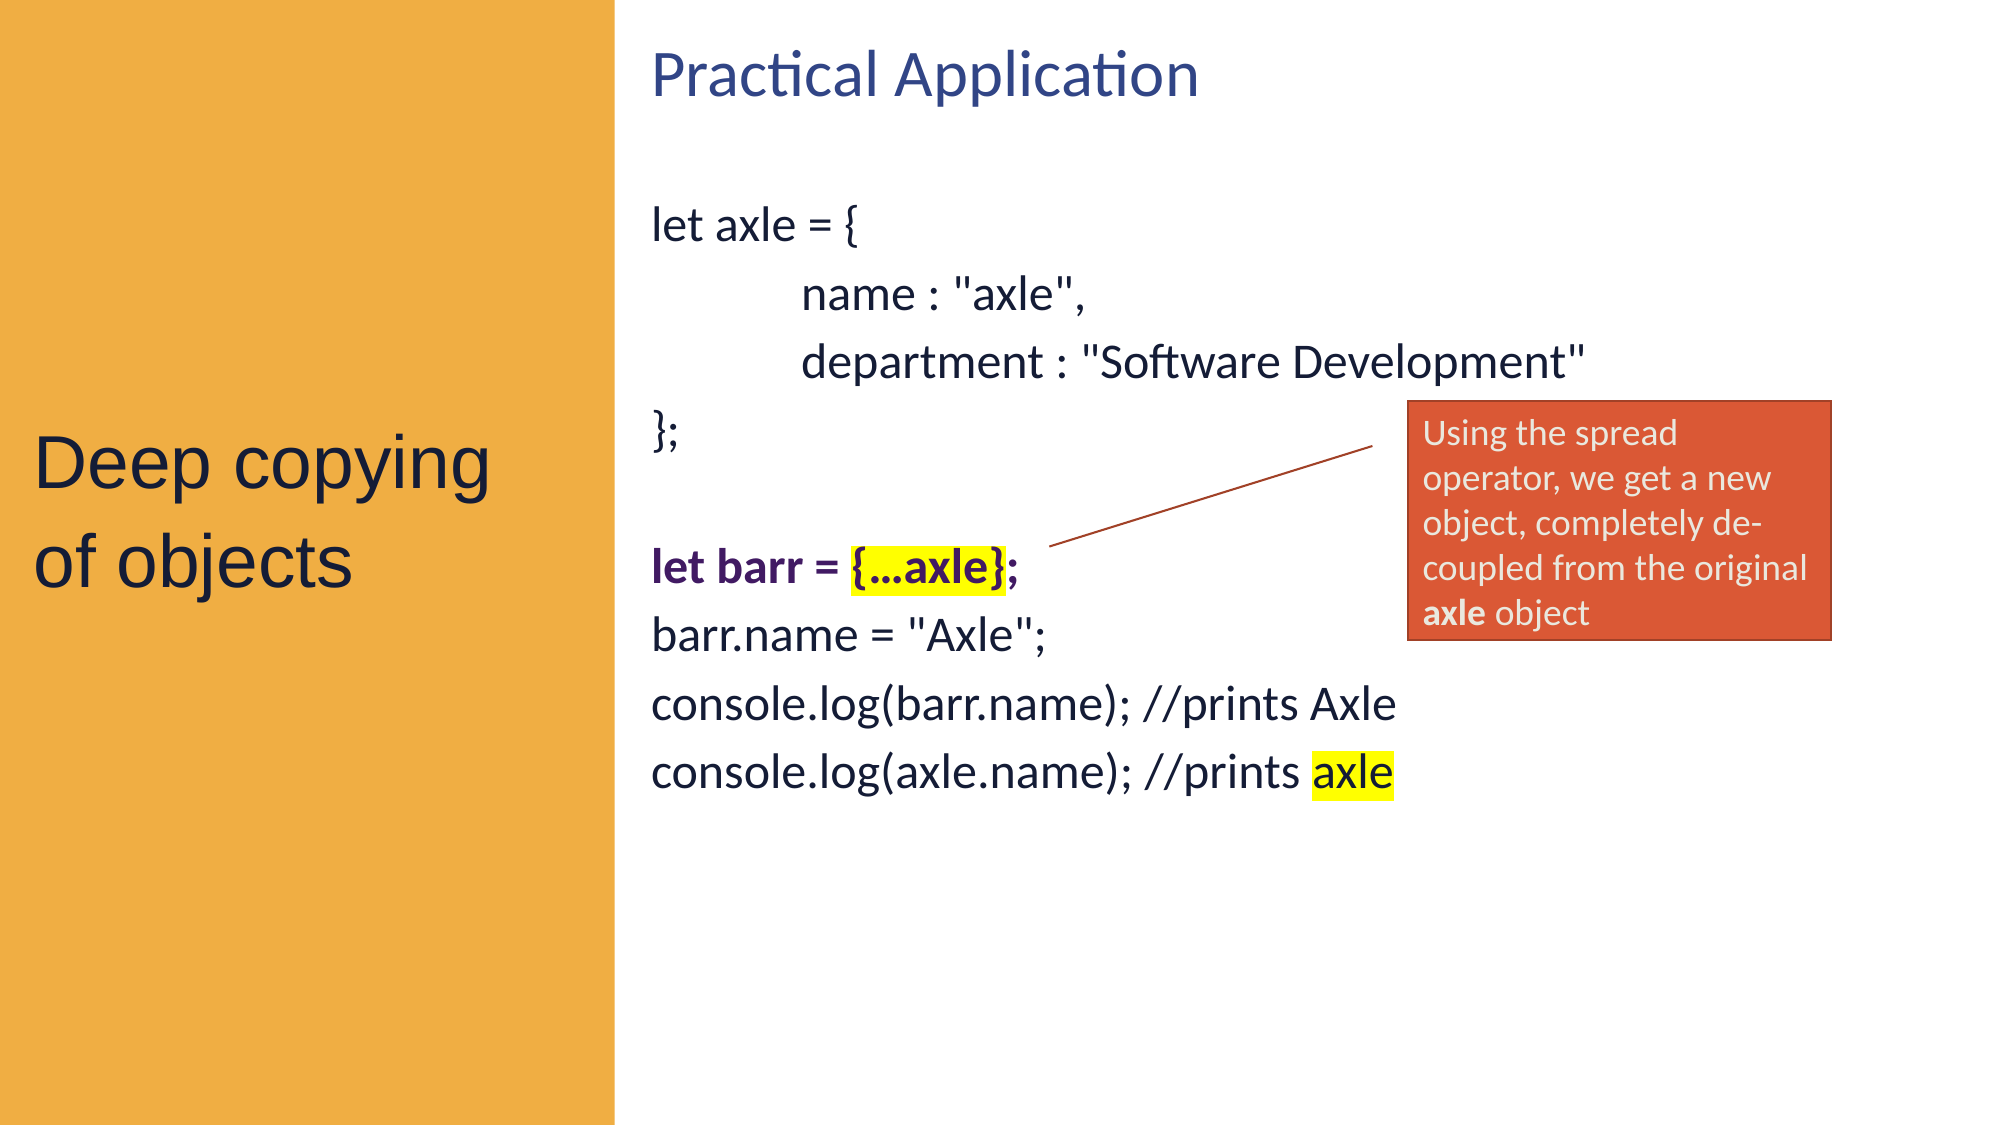

Practical Application
let axle = {
	name : "axle",
	department : "Software Development"
};

let barr = {…axle};
barr.name = "Axle";
console.log(barr.name); //prints Axle
console.log(axle.name); //prints axle
Deep copying of objects
Using the spread operator, we get a new object, completely de-coupled from the original axle object